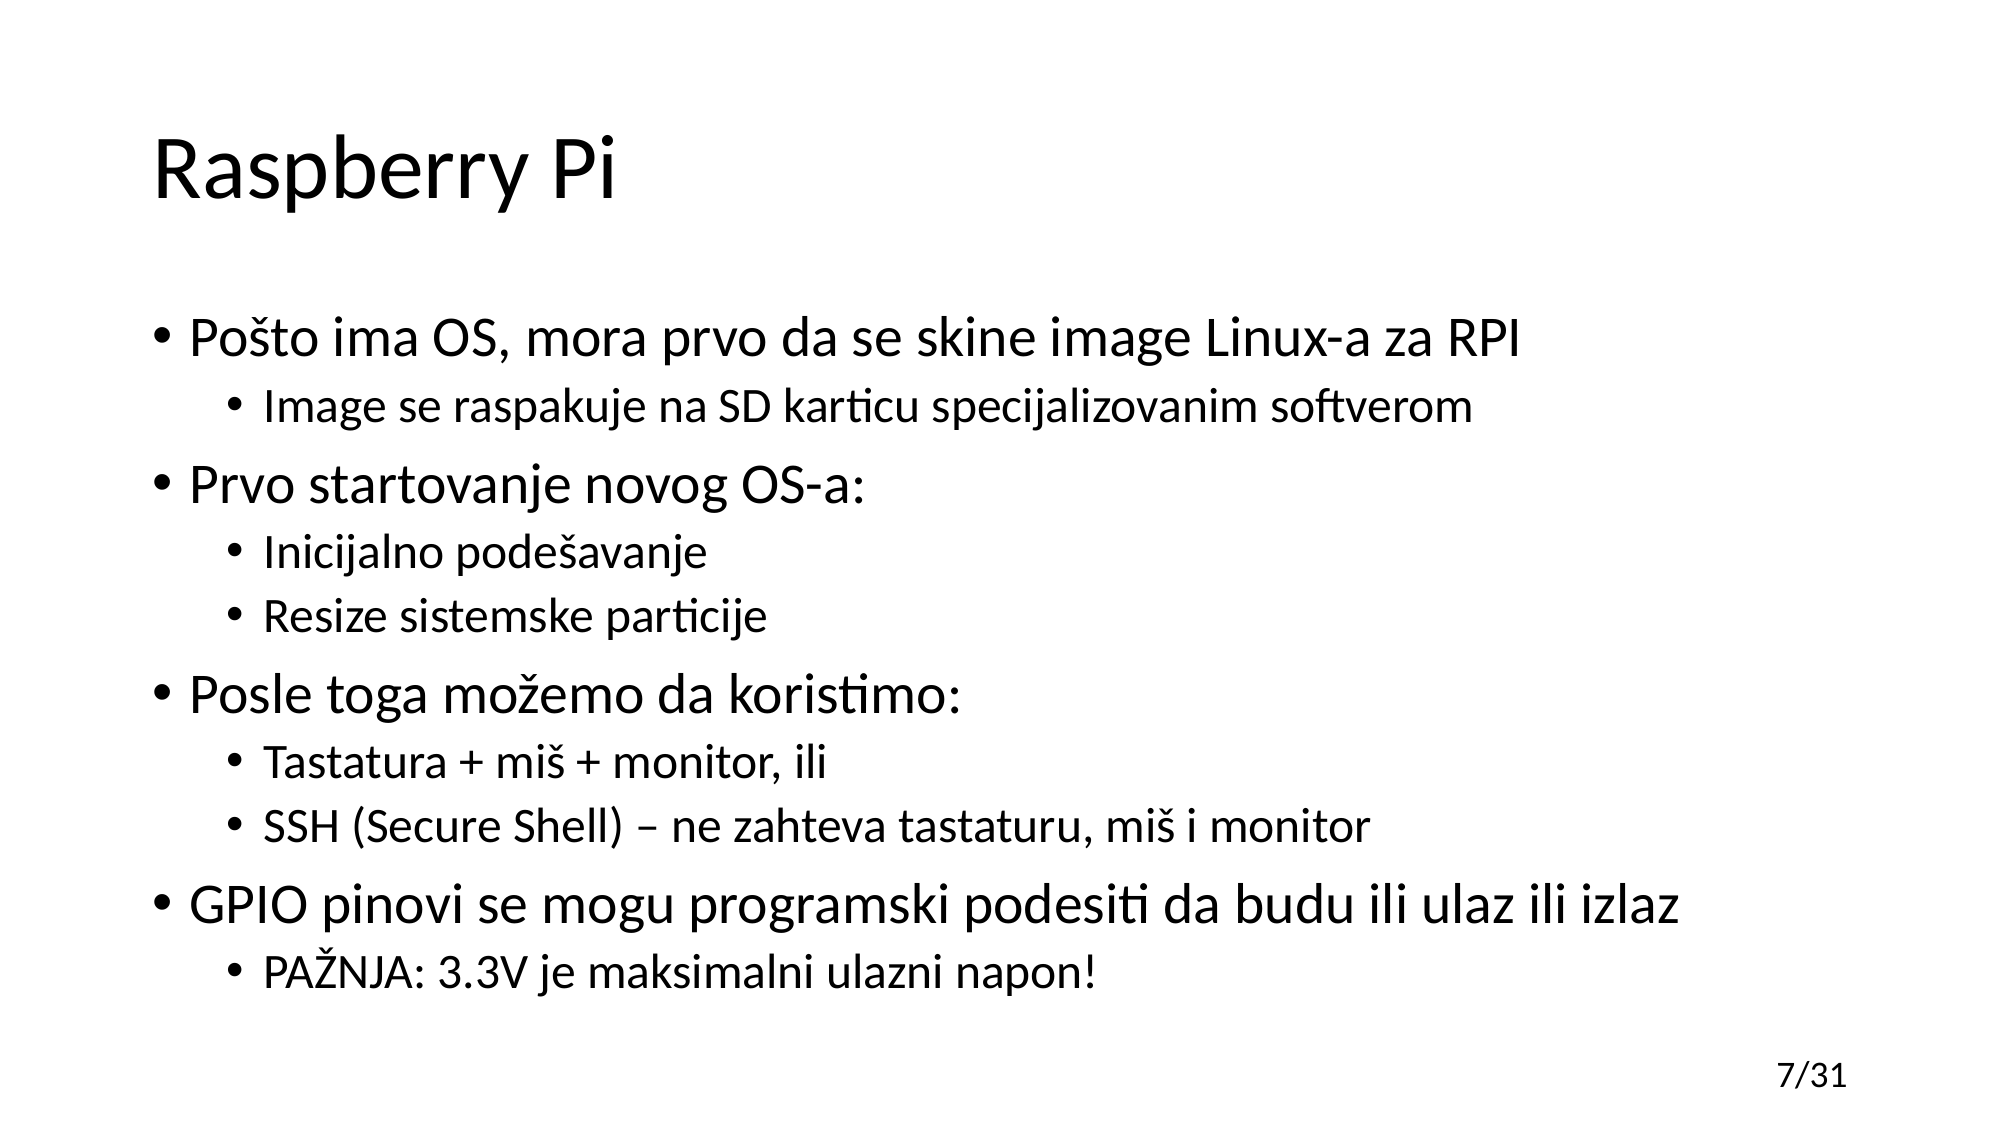

# Raspberry Pi
Pošto ima OS, mora prvo da se skine image Linux-a za RPI
Image se raspakuje na SD karticu specijalizovanim softverom
Prvo startovanje novog OS-a:
Inicijalno podešavanje
Resize sistemske particije
Posle toga možemo da koristimo:
Tastatura + miš + monitor, ili
SSH (Secure Shell) – ne zahteva tastaturu, miš i monitor
GPIO pinovi se mogu programski podesiti da budu ili ulaz ili izlaz
PAŽNJA: 3.3V je maksimalni ulazni napon!